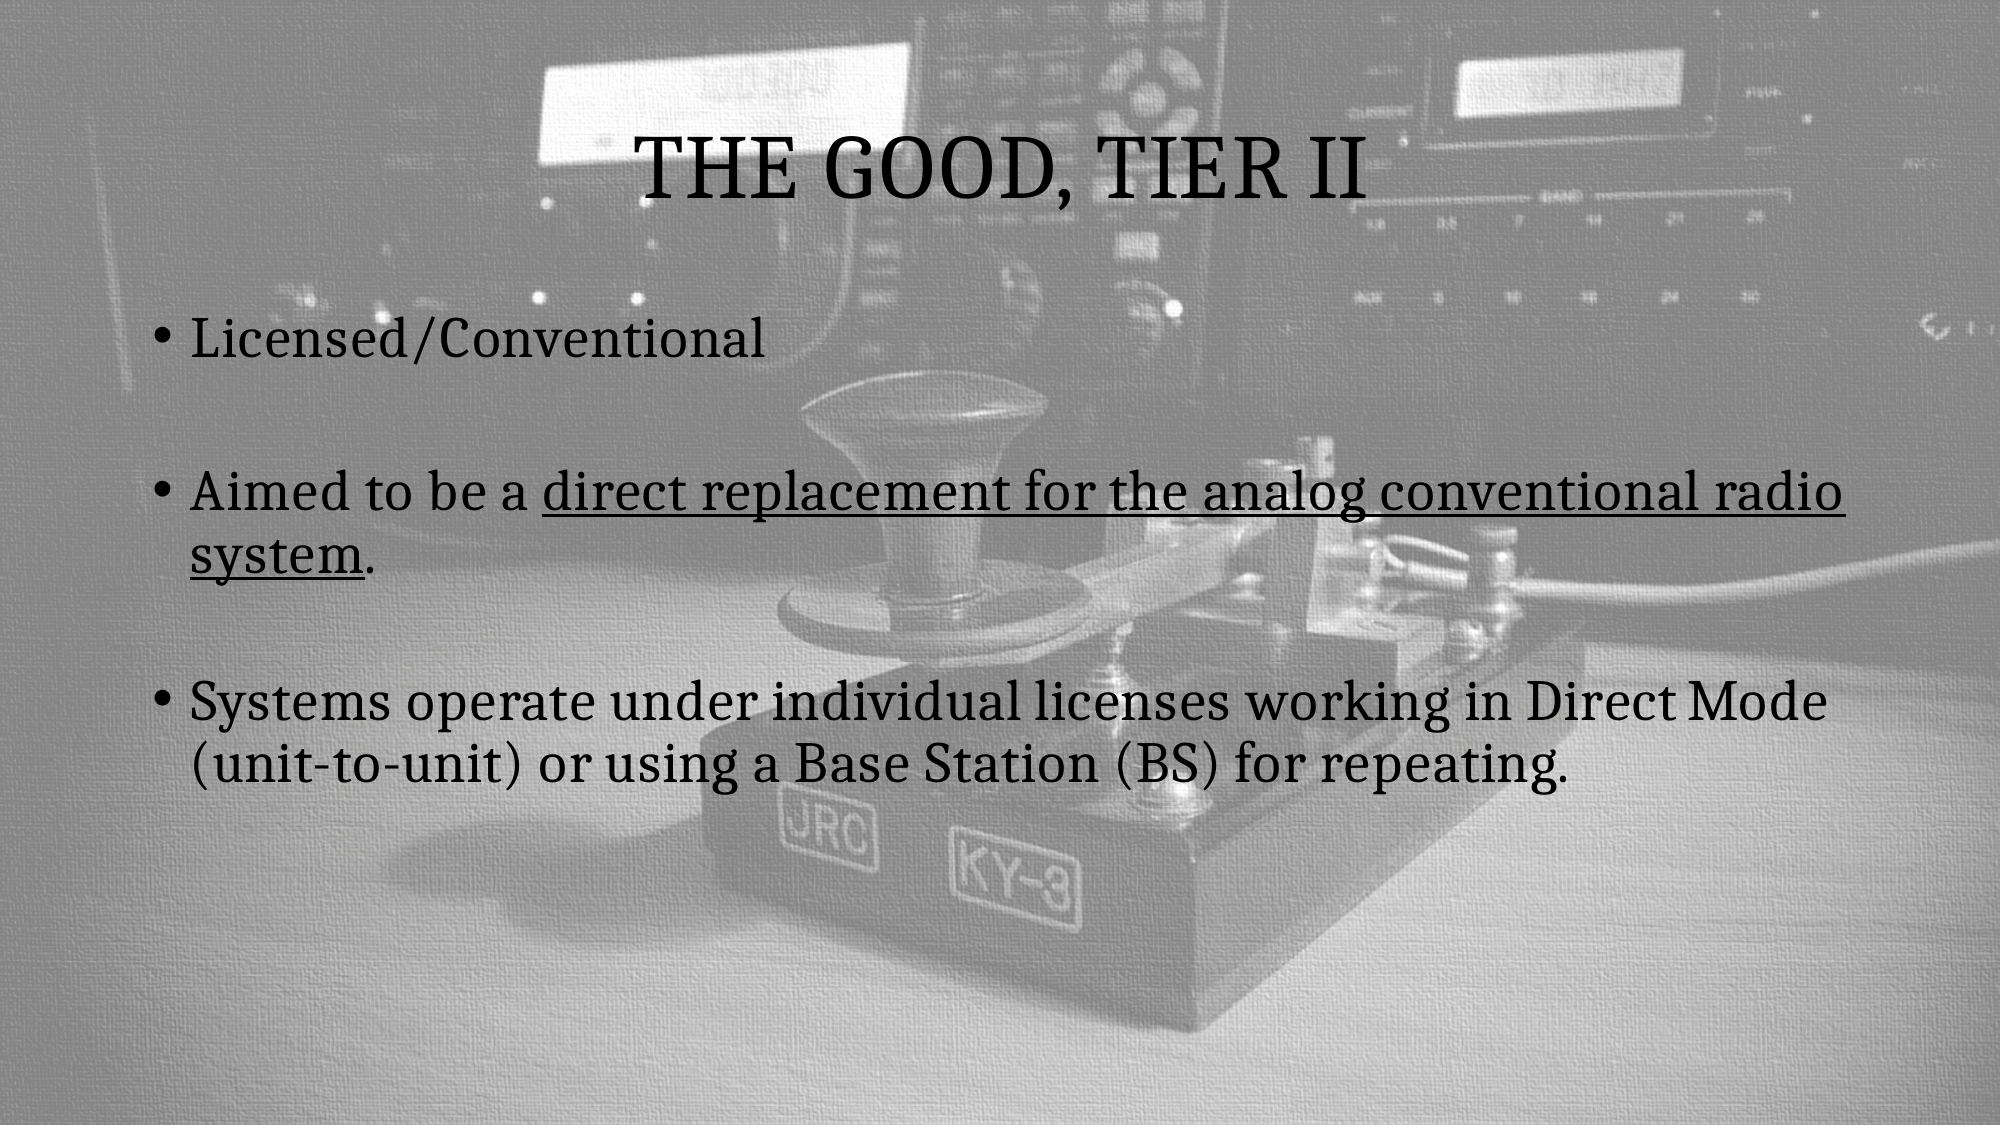

# THE GOOD, TIER II
Licensed/Conventional
Aimed to be a direct replacement for the analog conventional radio system.
Systems operate under individual licenses working in Direct Mode (unit-to-unit) or using a Base Station (BS) for repeating.